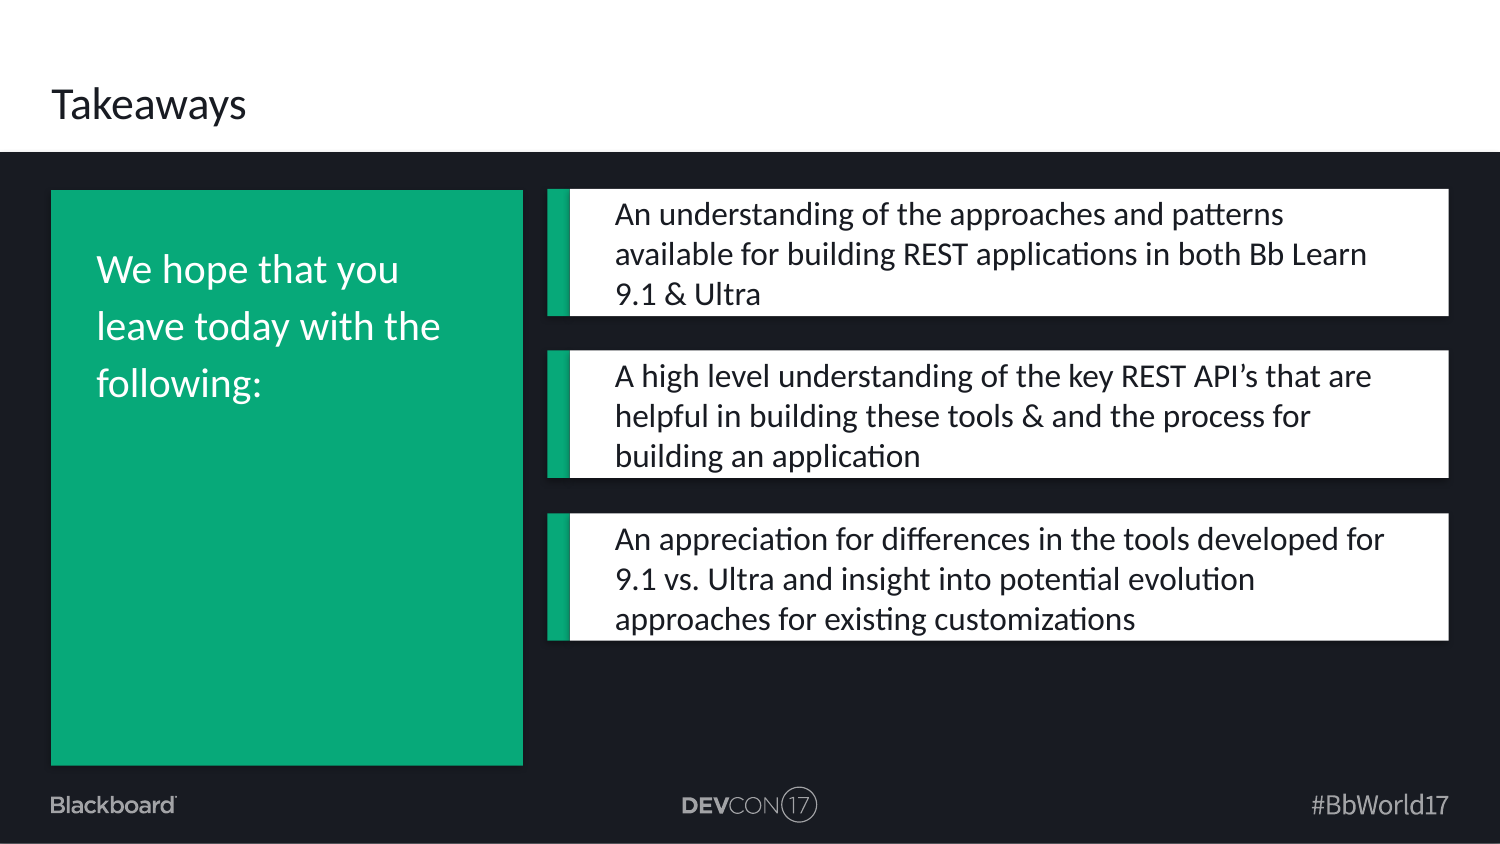

# Takeaways

An understanding of the approaches and patterns available for building REST applications in both Bb Learn 9.1 & Ultra
We hope that you leave today with the following:

A high level understanding of the key REST API’s that are helpful in building these tools & and the process for building an application

An appreciation for differences in the tools developed for 9.1 vs. Ultra and insight into potential evolution approaches for existing customizations